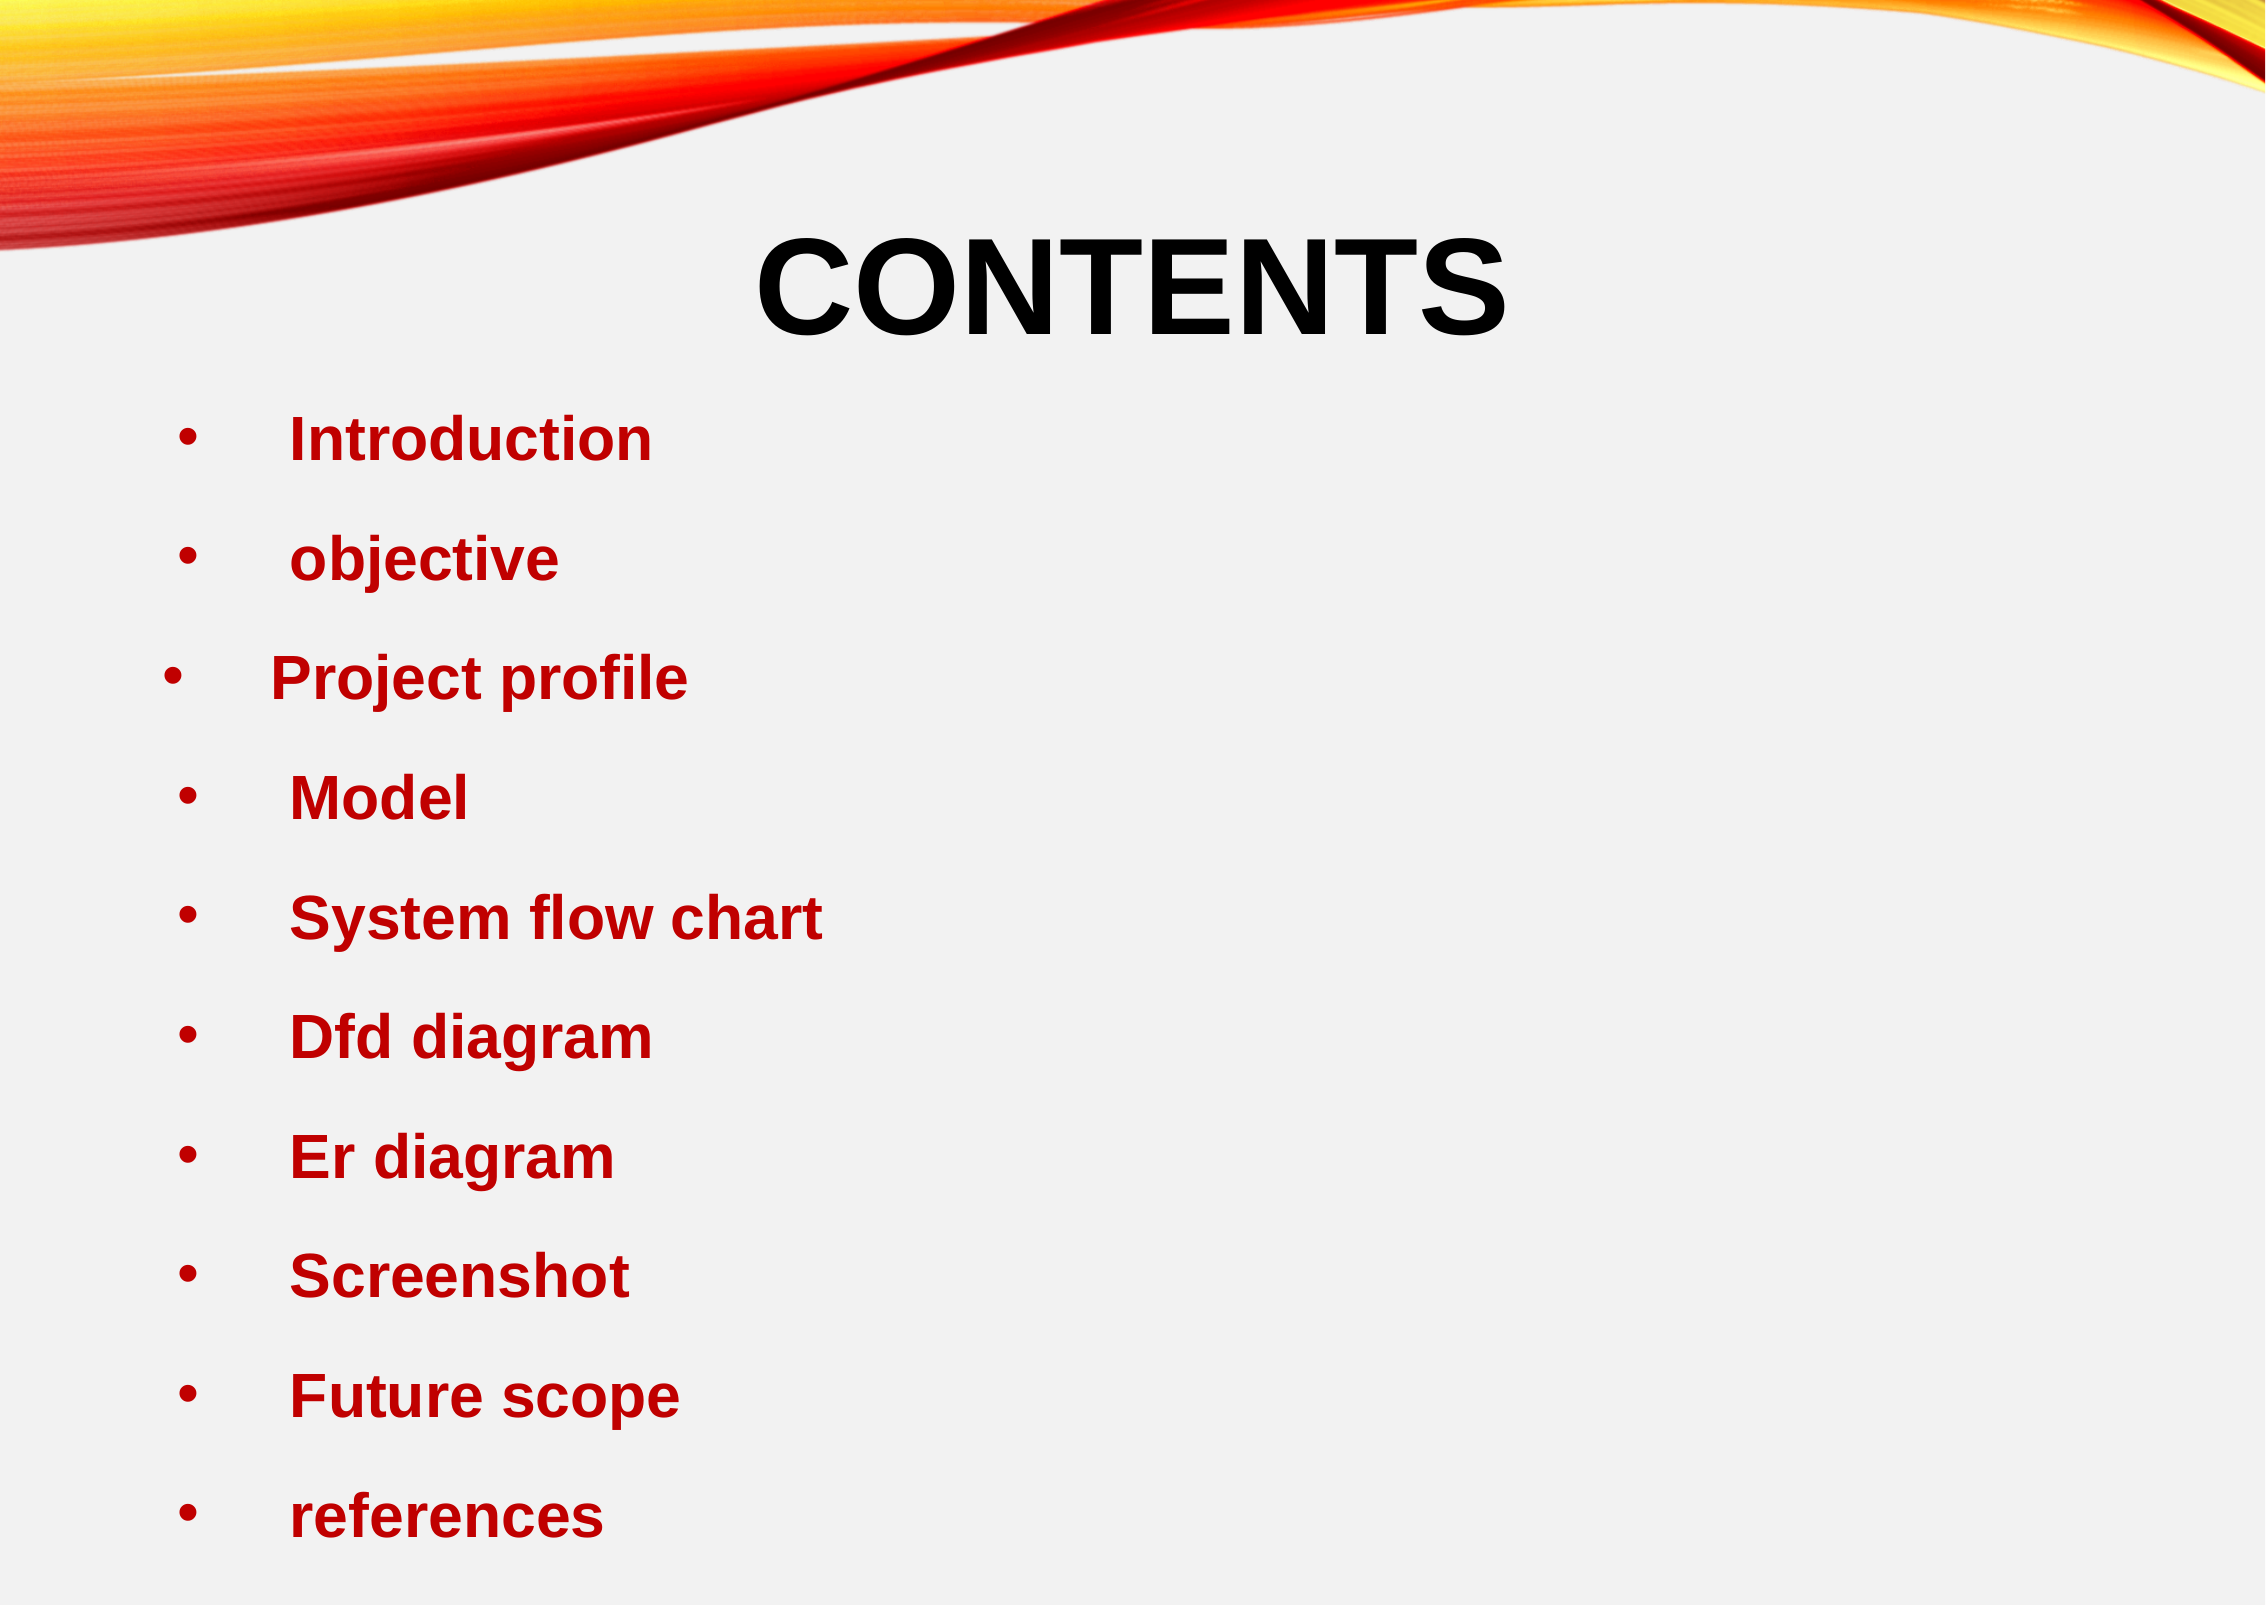

# Contents
Introduction
objective
     Project profile
Model
System flow chart
Dfd diagram
Er diagram
Screenshot
Future scope
references